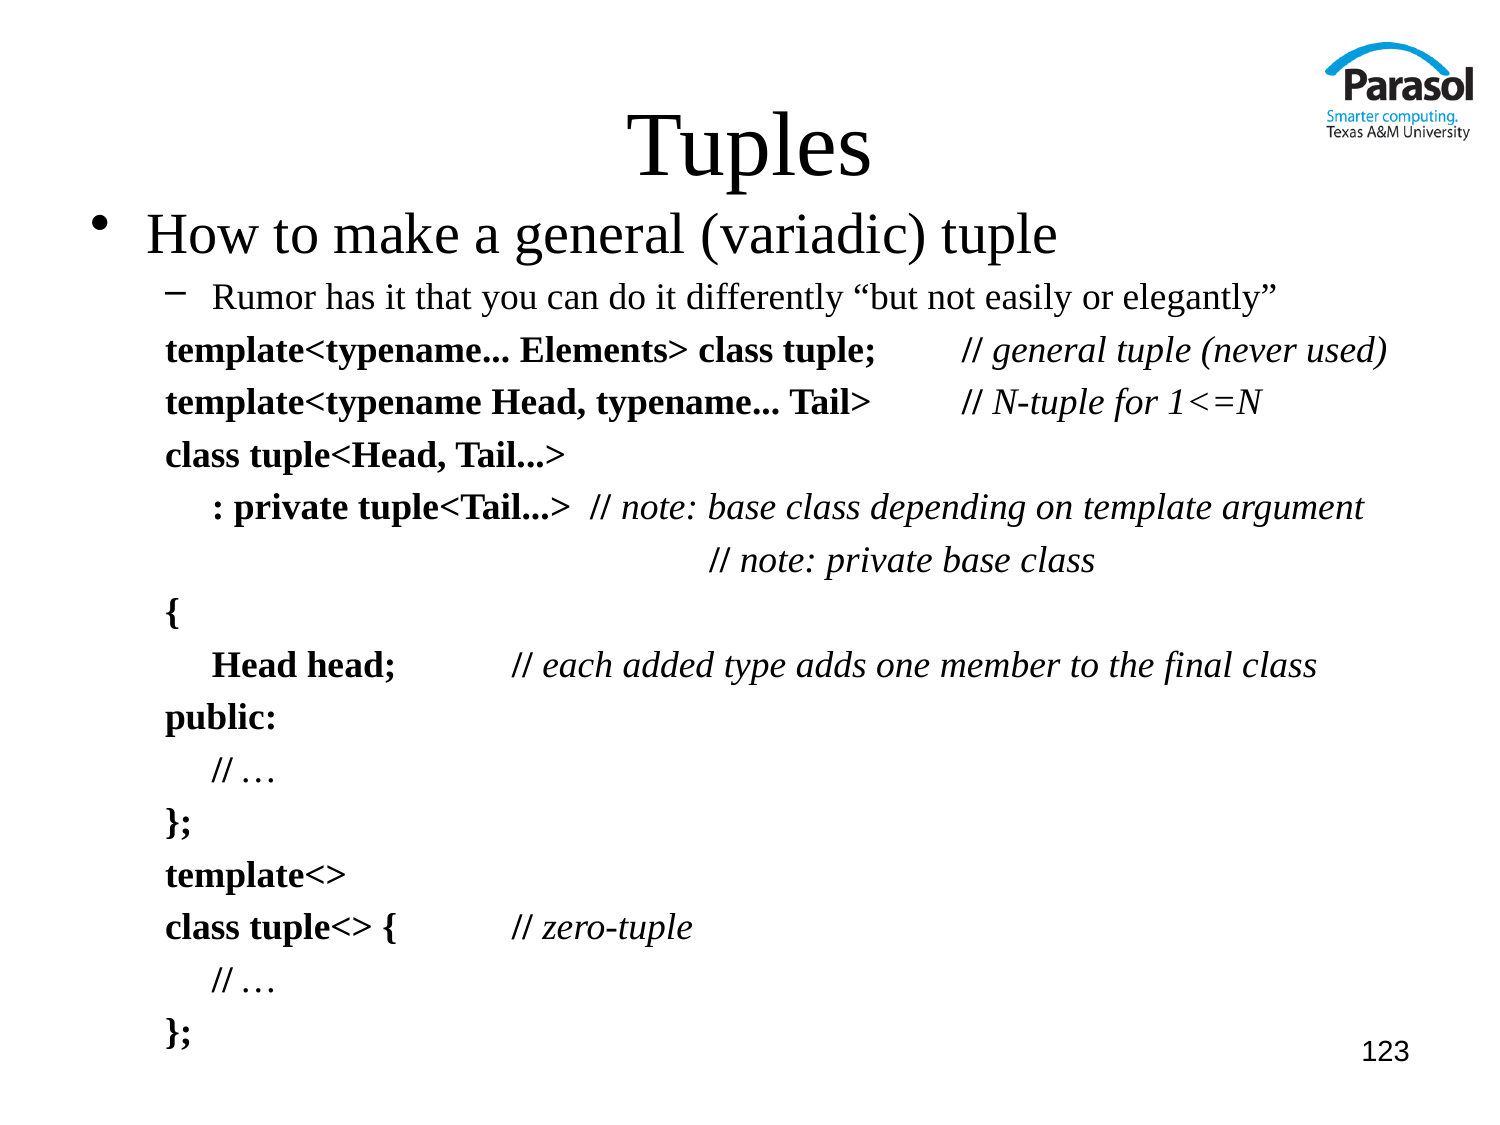

# Tuples
How to make a general (variadic) tuple
Rumor has it that you can do it differently “but not easily or elegantly”
template<typename... Elements> class tuple;	// general tuple (never used)
template<typename Head, typename... Tail>	// N-tuple for 1<=N
class tuple<Head, Tail...>
	: private tuple<Tail...>  // note: base class depending on template argument
				     // note: private base class
{
	Head head;	// each added type adds one member to the final class
public:
	// …
};
template<>
class tuple<> {	// zero-tuple
	// …
};
123